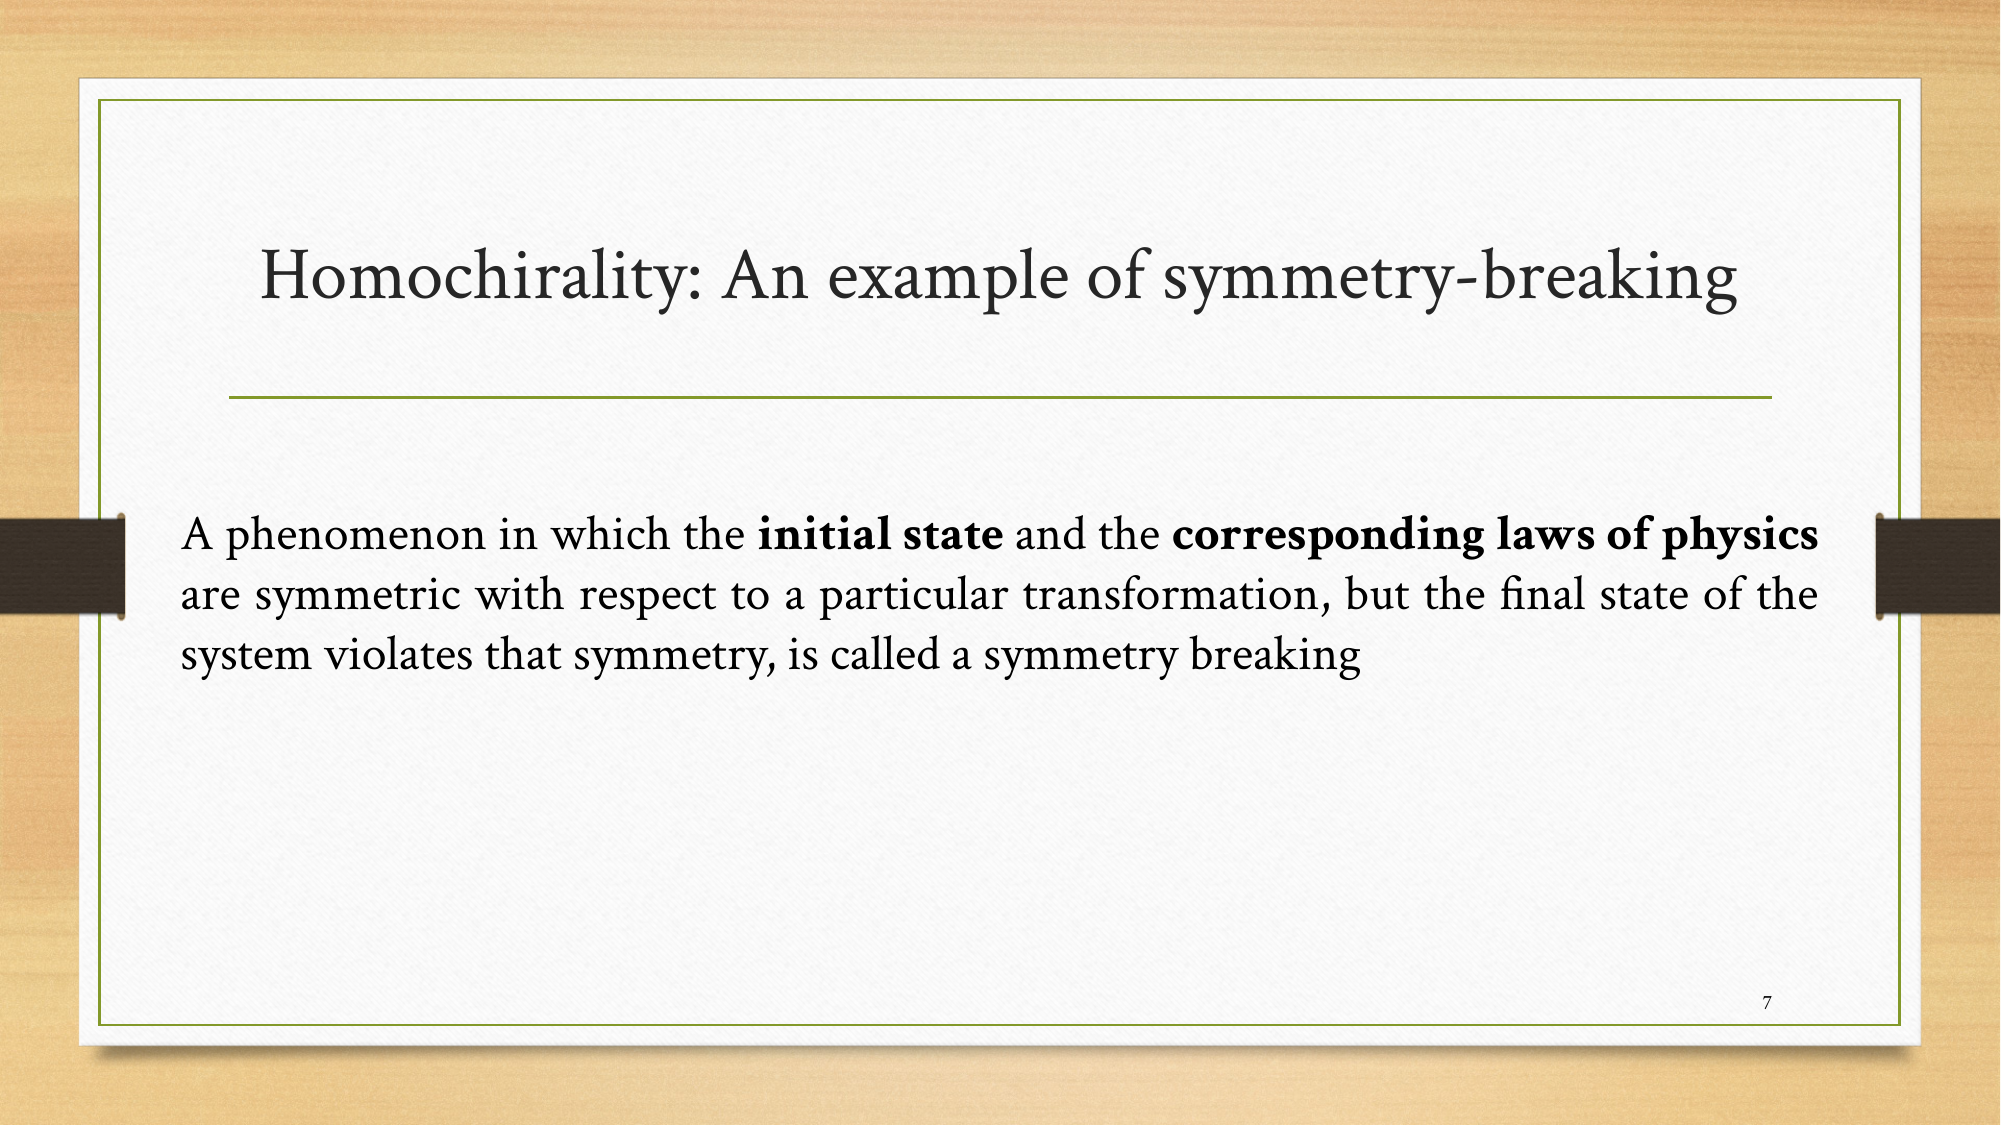

# Homochirality: An example of symmetry-breaking
A phenomenon in which the initial state and the corresponding laws of physics are symmetric with respect to a particular transformation, but the final state of the system violates that symmetry, is called a symmetry breaking
7